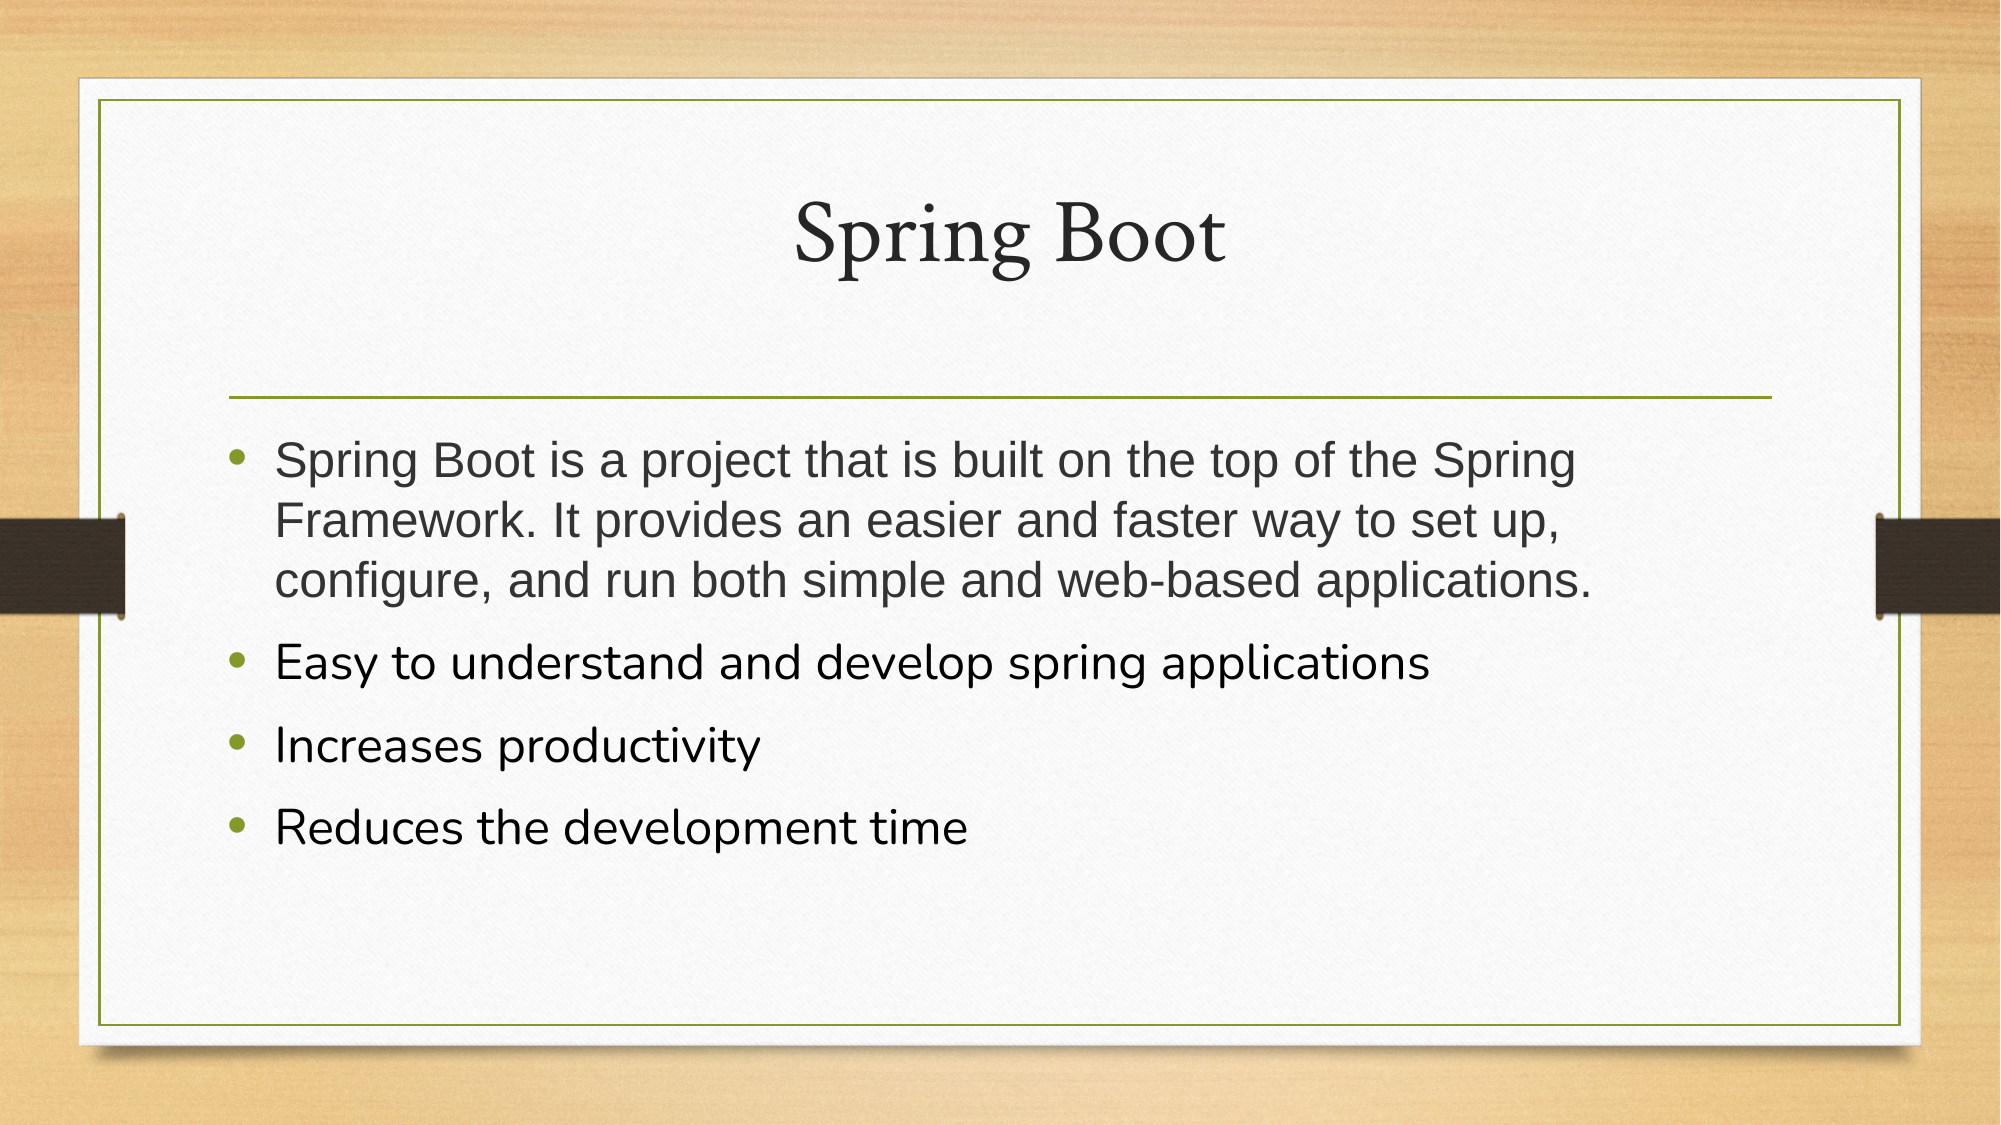

# Spring Boot
Spring Boot is a project that is built on the top of the Spring Framework. It provides an easier and faster way to set up, configure, and run both simple and web-based applications.
Easy to understand and develop spring applications
Increases productivity
Reduces the development time